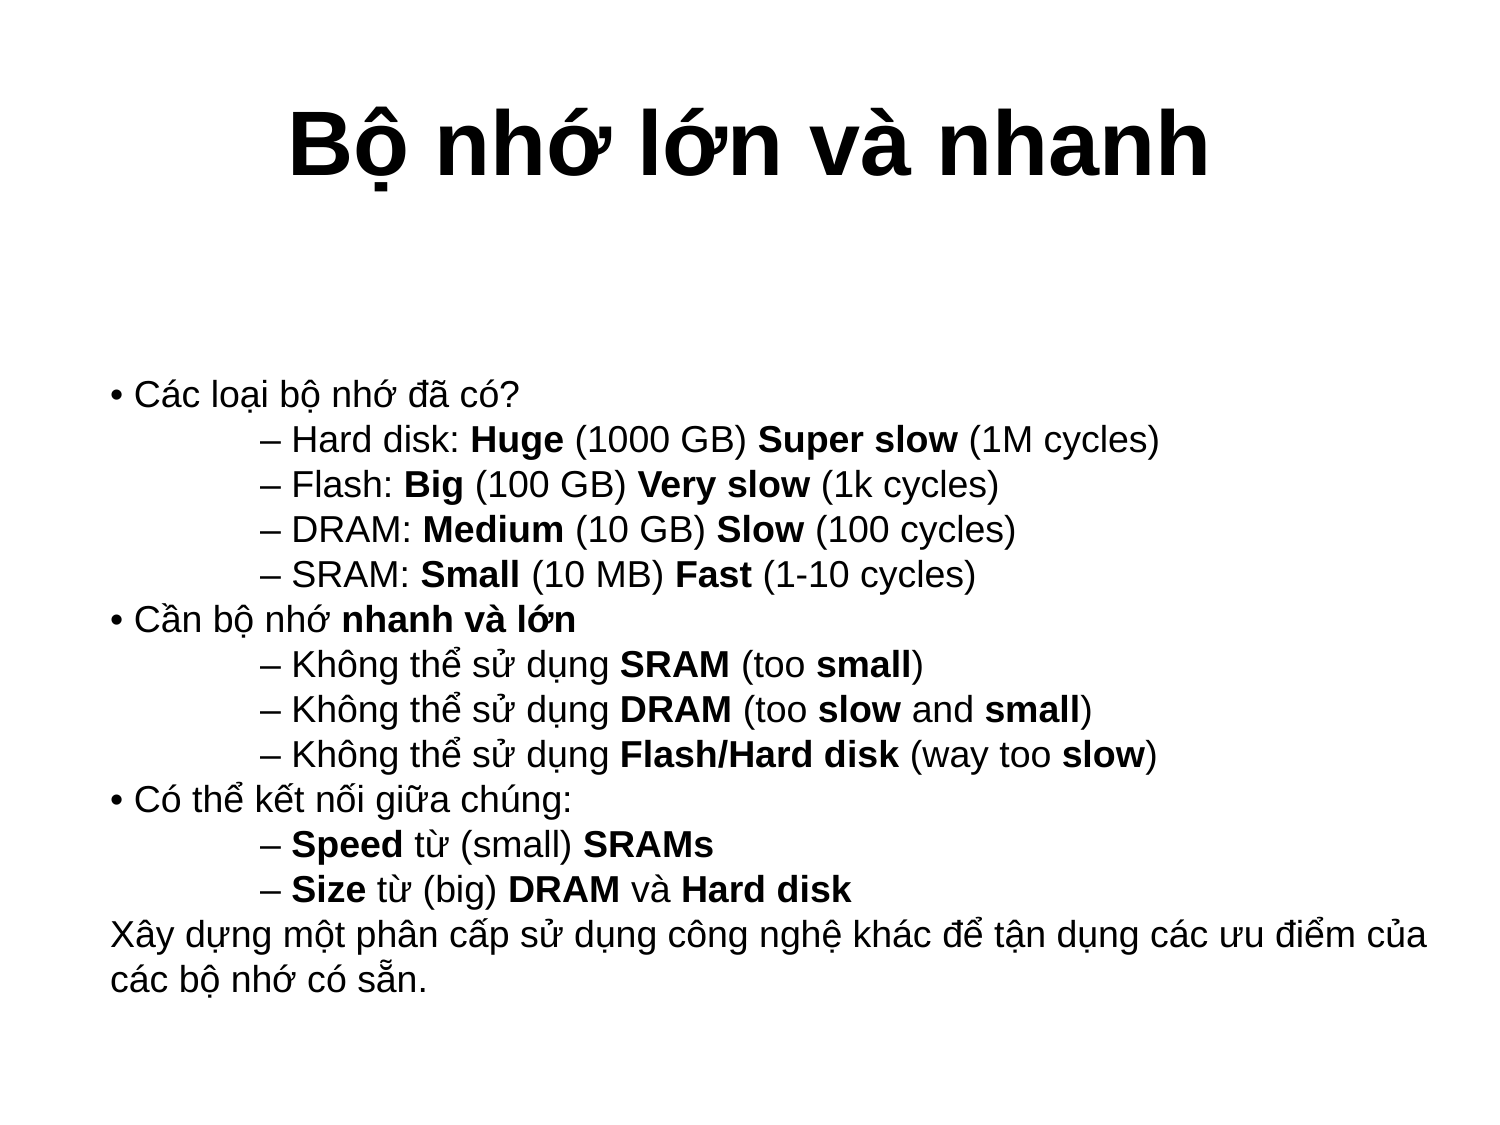

# Bộ nhớ lớn và nhanh
• Các loại bộ nhớ đã có?
	– Hard disk: Huge (1000 GB) Super slow (1M cycles)
	– Flash: Big (100 GB) Very slow (1k cycles)
	– DRAM: Medium (10 GB) Slow (100 cycles)
	– SRAM: Small (10 MB) Fast (1‐10 cycles)
• Cần bộ nhớ nhanh và lớn
	– Không thể sử dụng SRAM (too small)
	– Không thể sử dụng DRAM (too slow and small)
	– Không thể sử dụng Flash/Hard disk (way too slow)
• Có thể kết nối giữa chúng:
	– Speed từ (small) SRAMs
	– Size từ (big) DRAM và Hard disk
Xây dựng một phân cấp sử dụng công nghệ khác để tận dụng các ưu điểm của các bộ nhớ có sẵn.